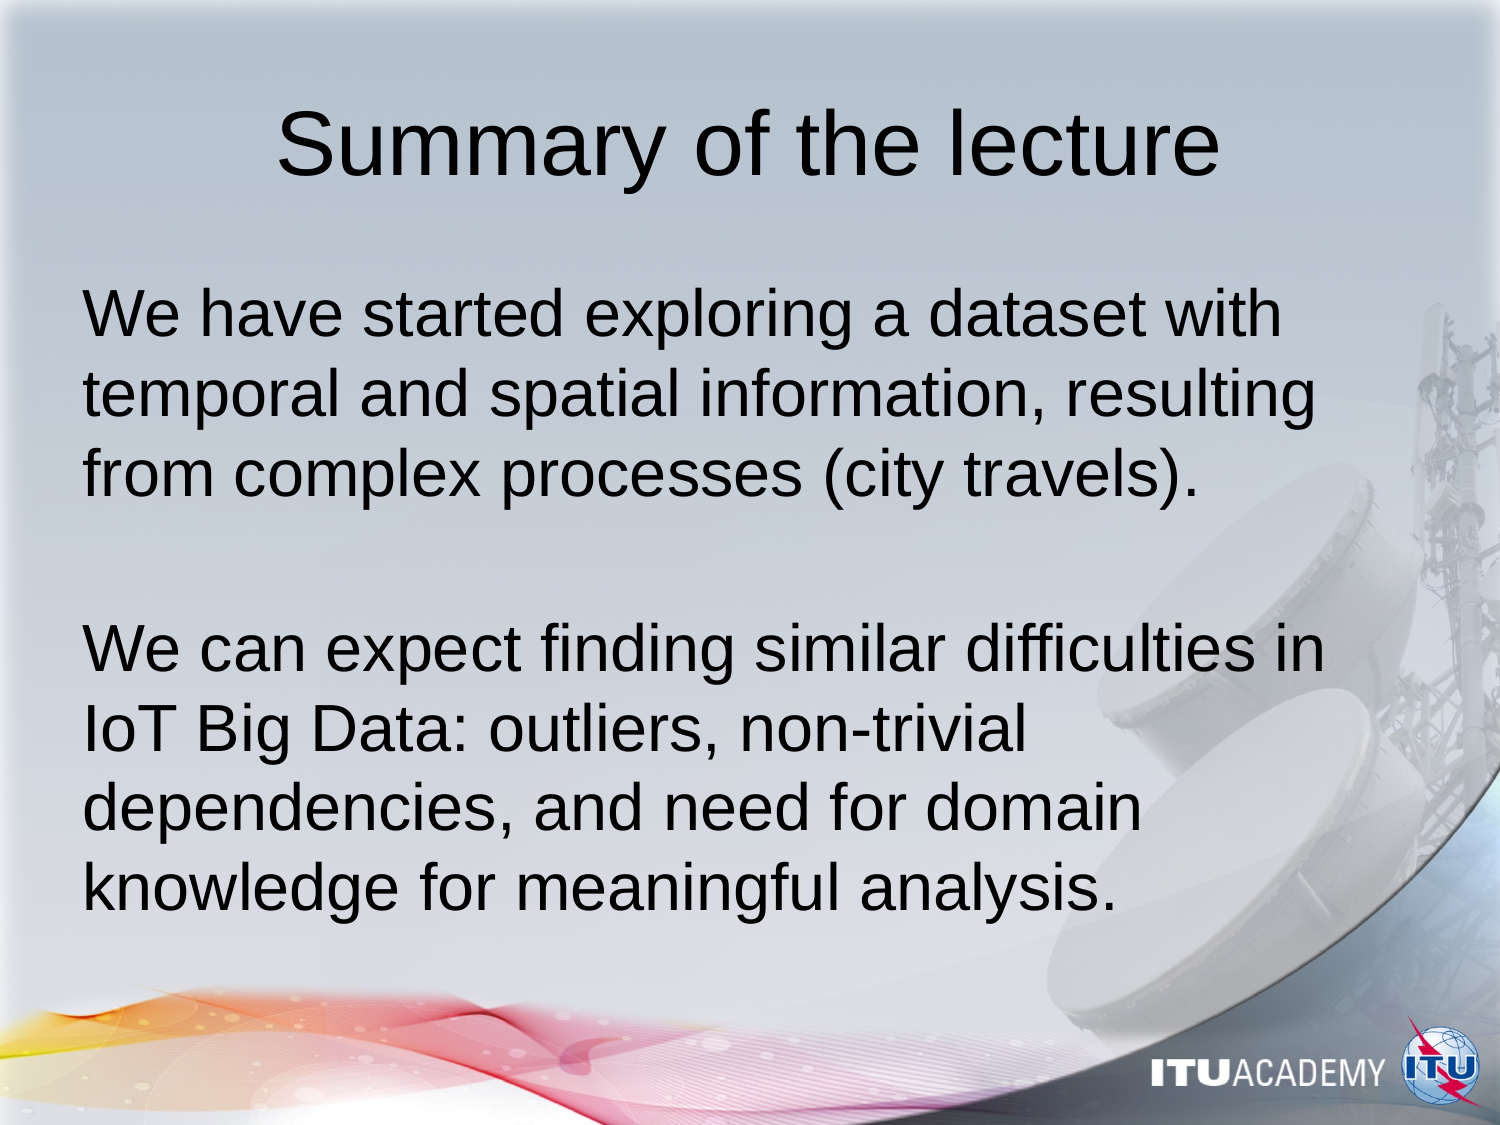

# Summary of the lecture
We have started exploring a dataset with temporal and spatial information, resulting from complex processes (city travels).
We can expect finding similar difficulties in IoT Big Data: outliers, non-trivial dependencies, and need for domain knowledge for meaningful analysis.